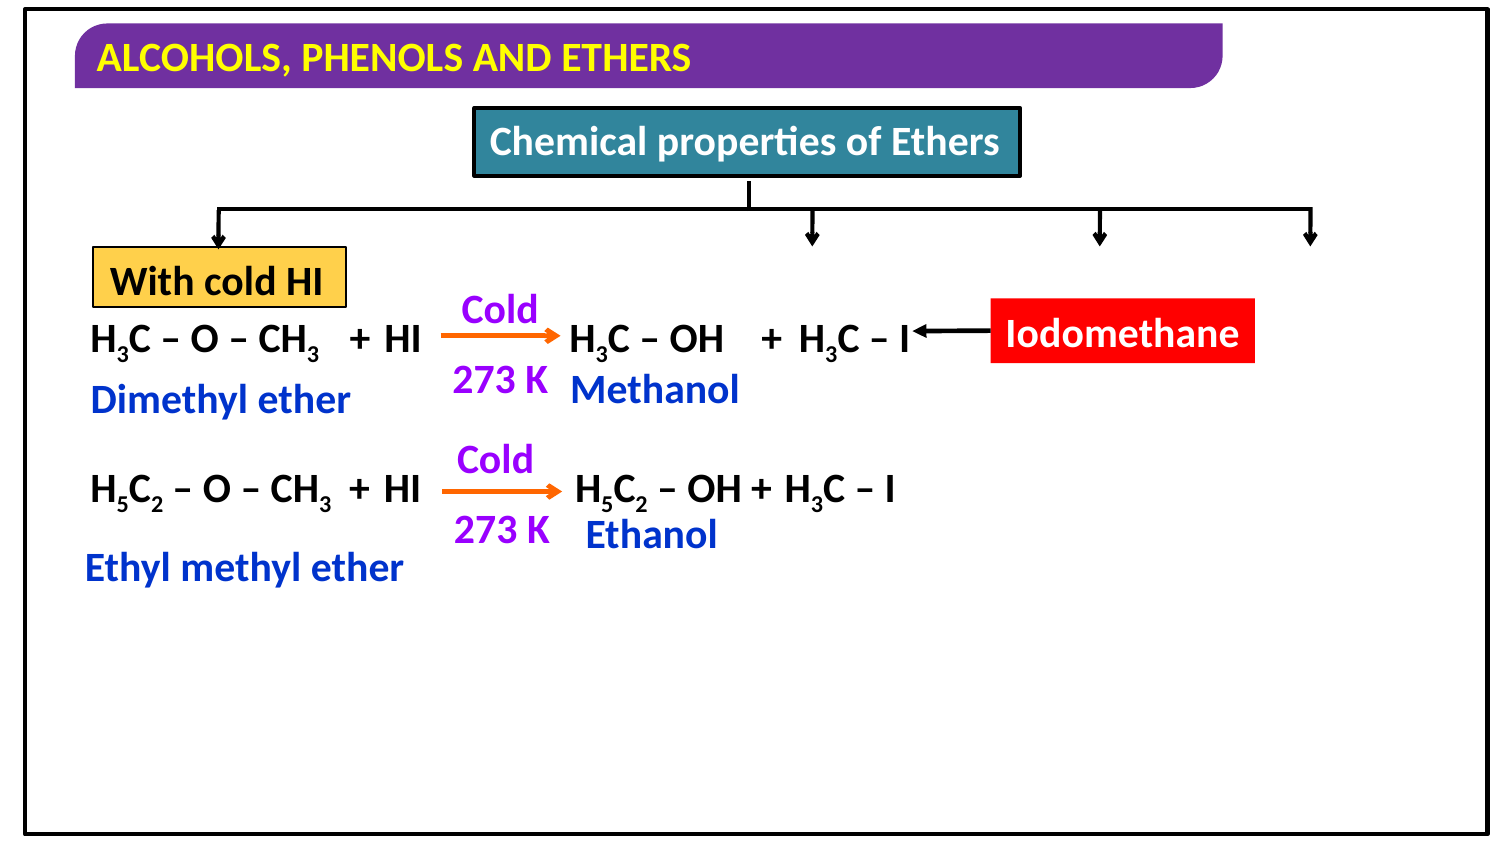

Chemical properties of Ethers

With cold HI

Cold
Iodomethane
H3C – O – CH3
+
HI
H3C – OH
+
H3C – I
273 K
Methanol
Dimethyl ether
Cold
H5C2 – O – CH3
+
HI
H5C2 – OH
+
H3C – I
273 K
Ethanol
Ethyl methyl ether